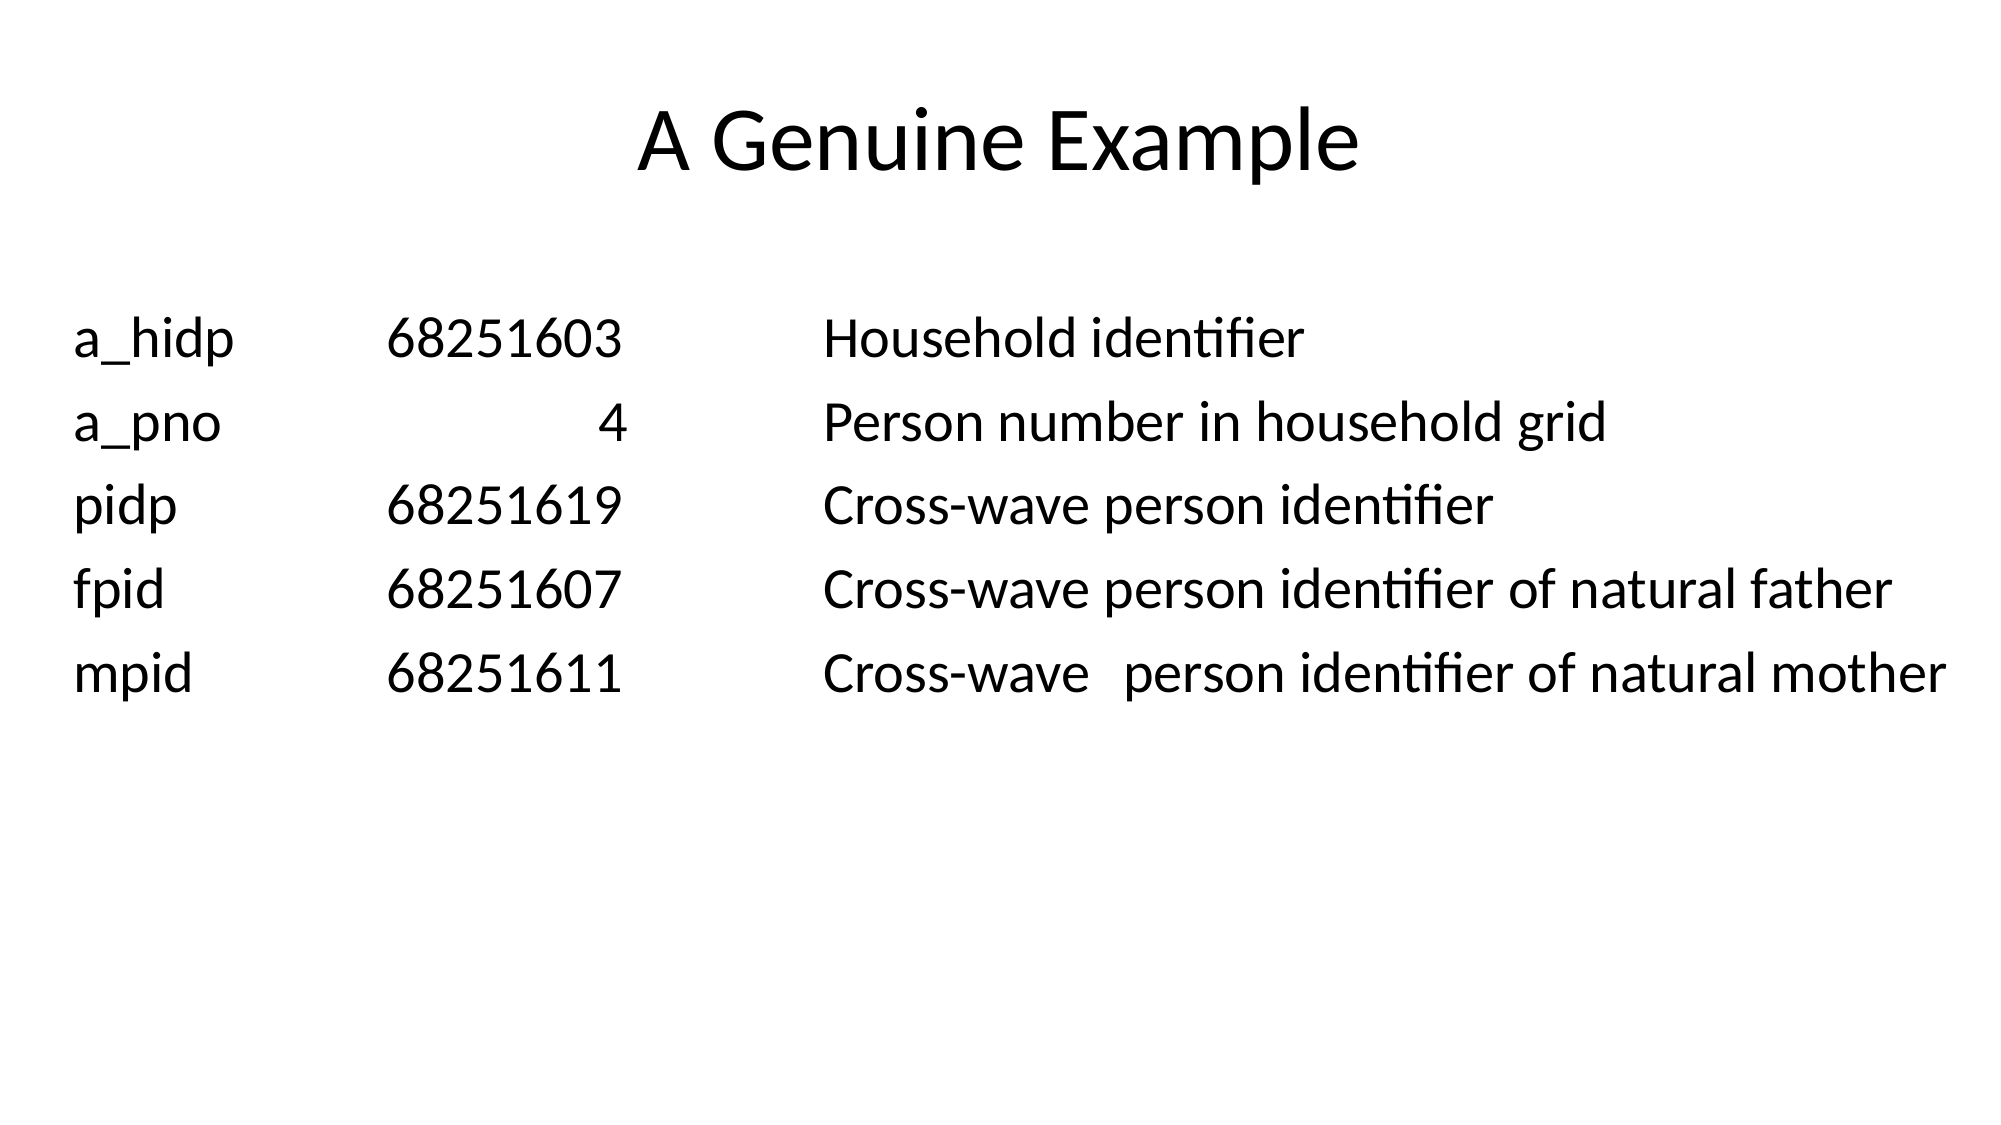

# A Genuine Example
a_hidp	 68251603 		Household identifier
a_pno		                 4		Person number in household grid
pidp		 68251619 		Cross-wave person identifier
fpid 		 68251607 		Cross-wave person identifier of natural father
mpid		 68251611 		Cross-wave 	person identifier of natural mother